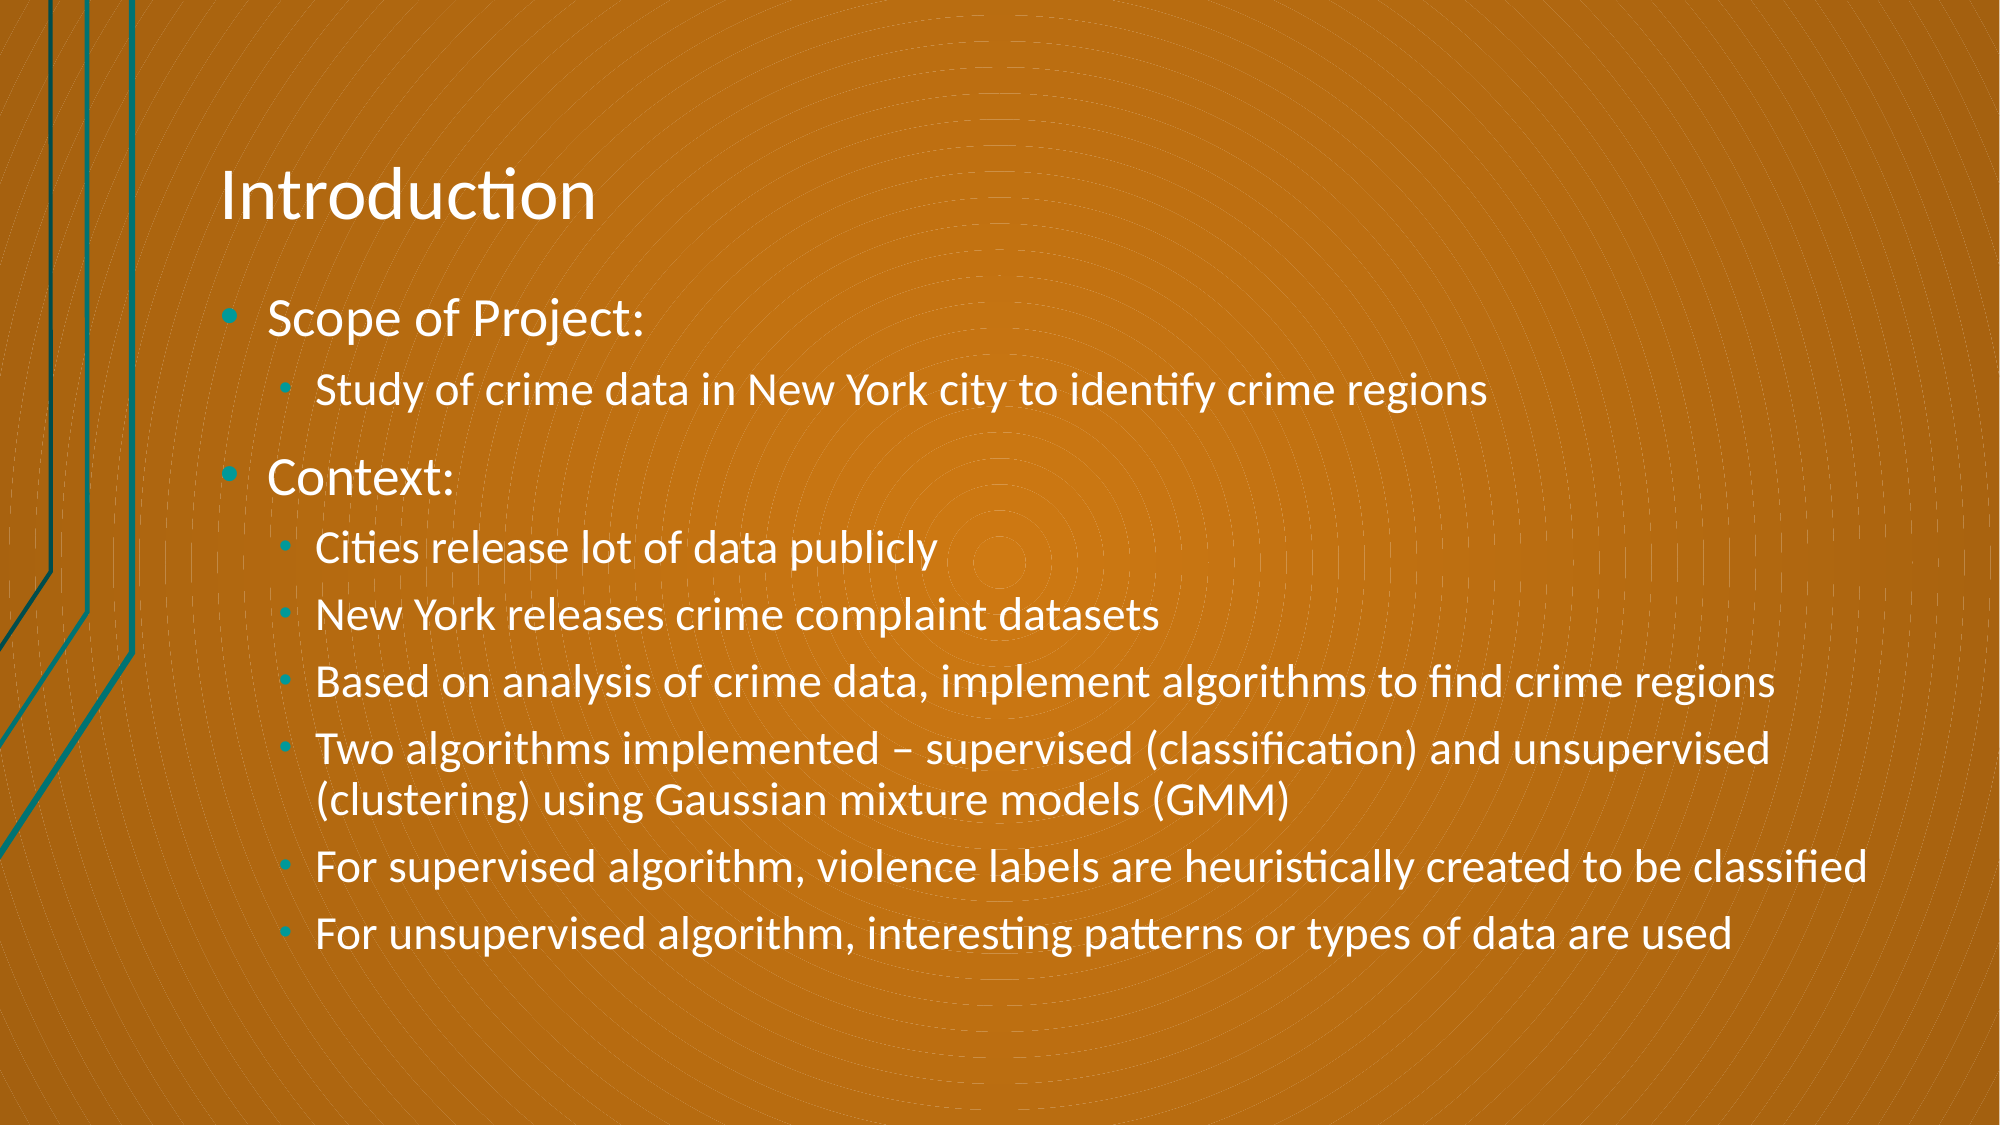

# Introduction
Scope of Project:
Study of crime data in New York city to identify crime regions
Context:
Cities release lot of data publicly
New York releases crime complaint datasets
Based on analysis of crime data, implement algorithms to find crime regions
Two algorithms implemented – supervised (classification) and unsupervised (clustering) using Gaussian mixture models (GMM)
For supervised algorithm, violence labels are heuristically created to be classified
For unsupervised algorithm, interesting patterns or types of data are used